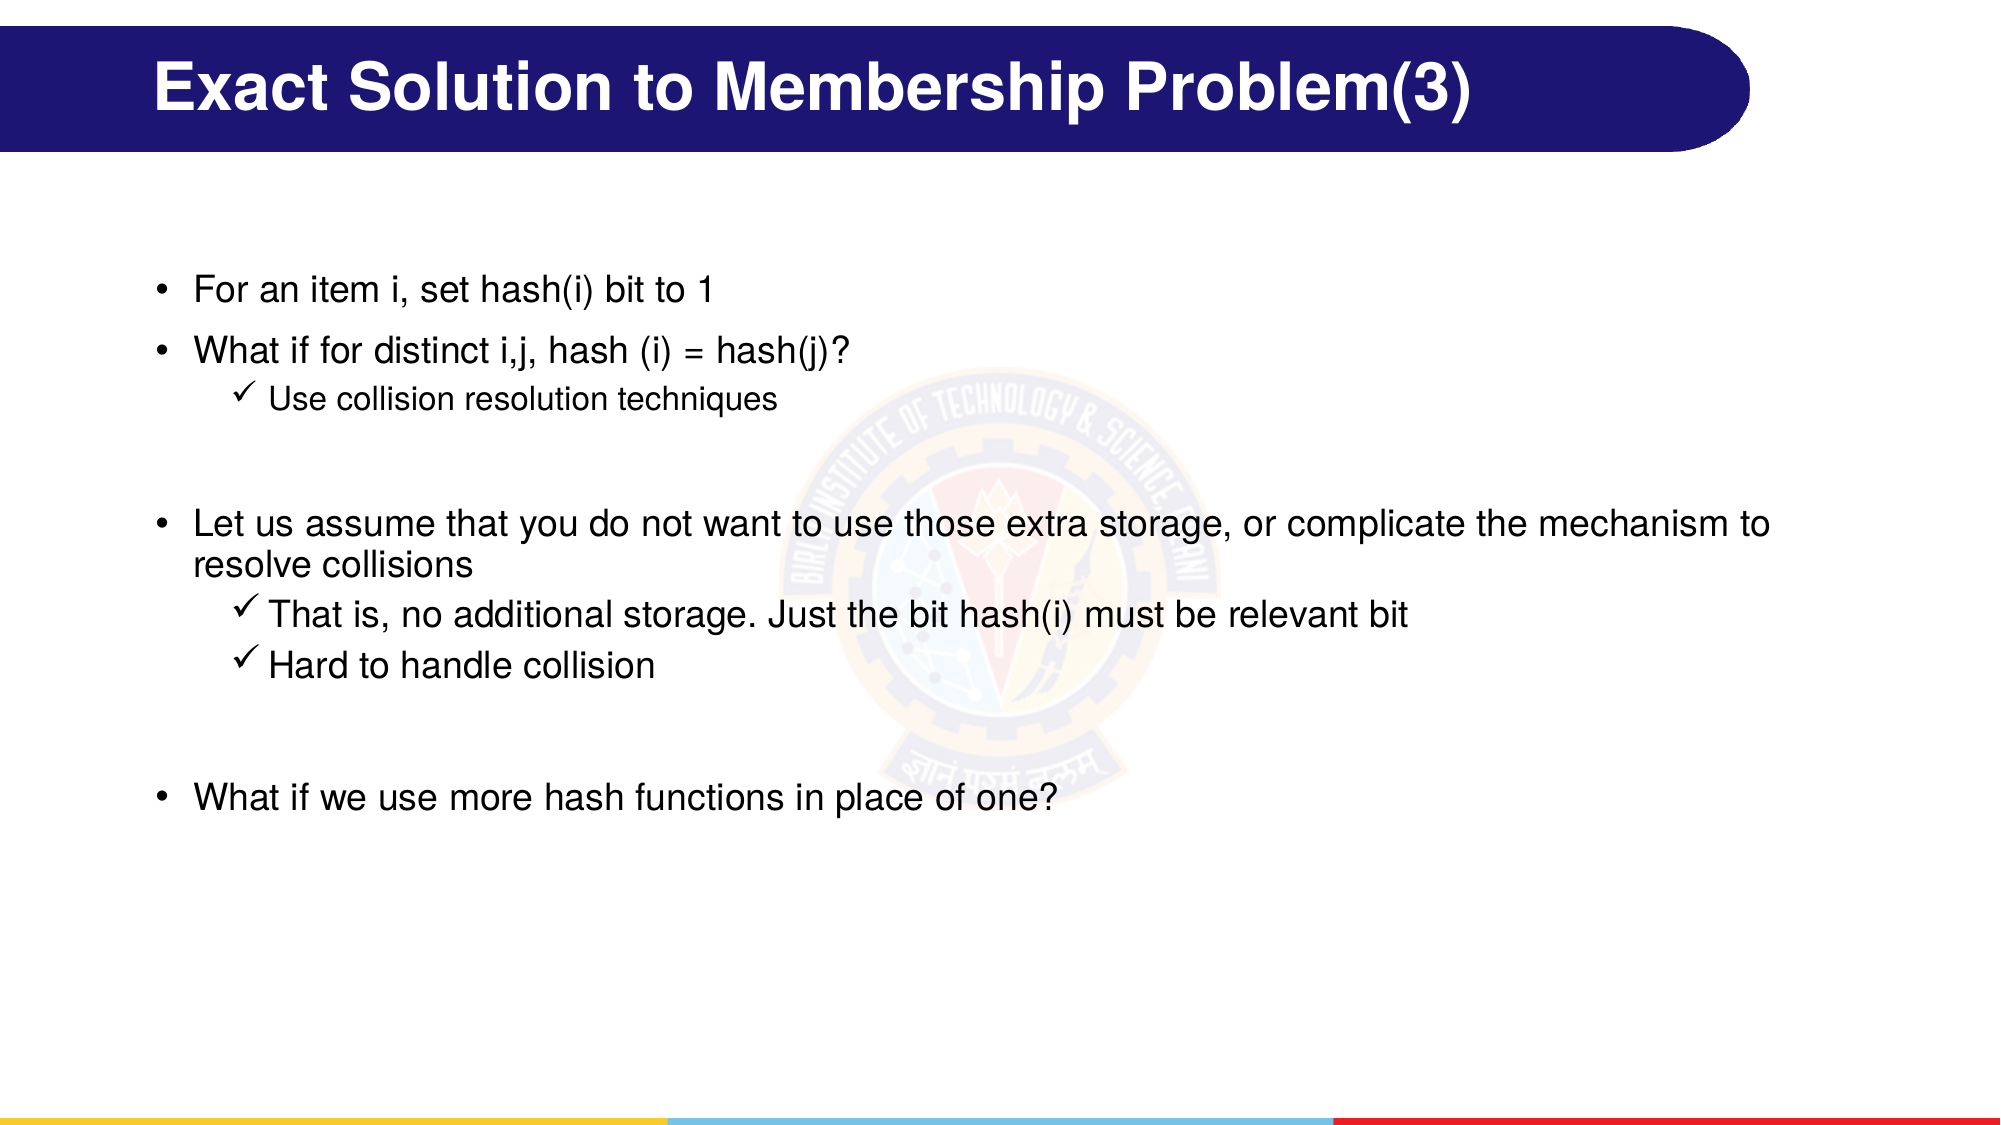

# Exact Solution to Membership Problem(3)

For an item i, set hash(i) bit to 1
What if for distinct i,j, hash (i) = hash(j)?
Use collision resolution techniques

Let us assume that you do not want to use those extra storage, or complicate the mechanism to resolve collisions
That is, no additional storage. Just the bit hash(i) must be relevant bit
Hard to handle collision

What if we use more hash functions in place of one?